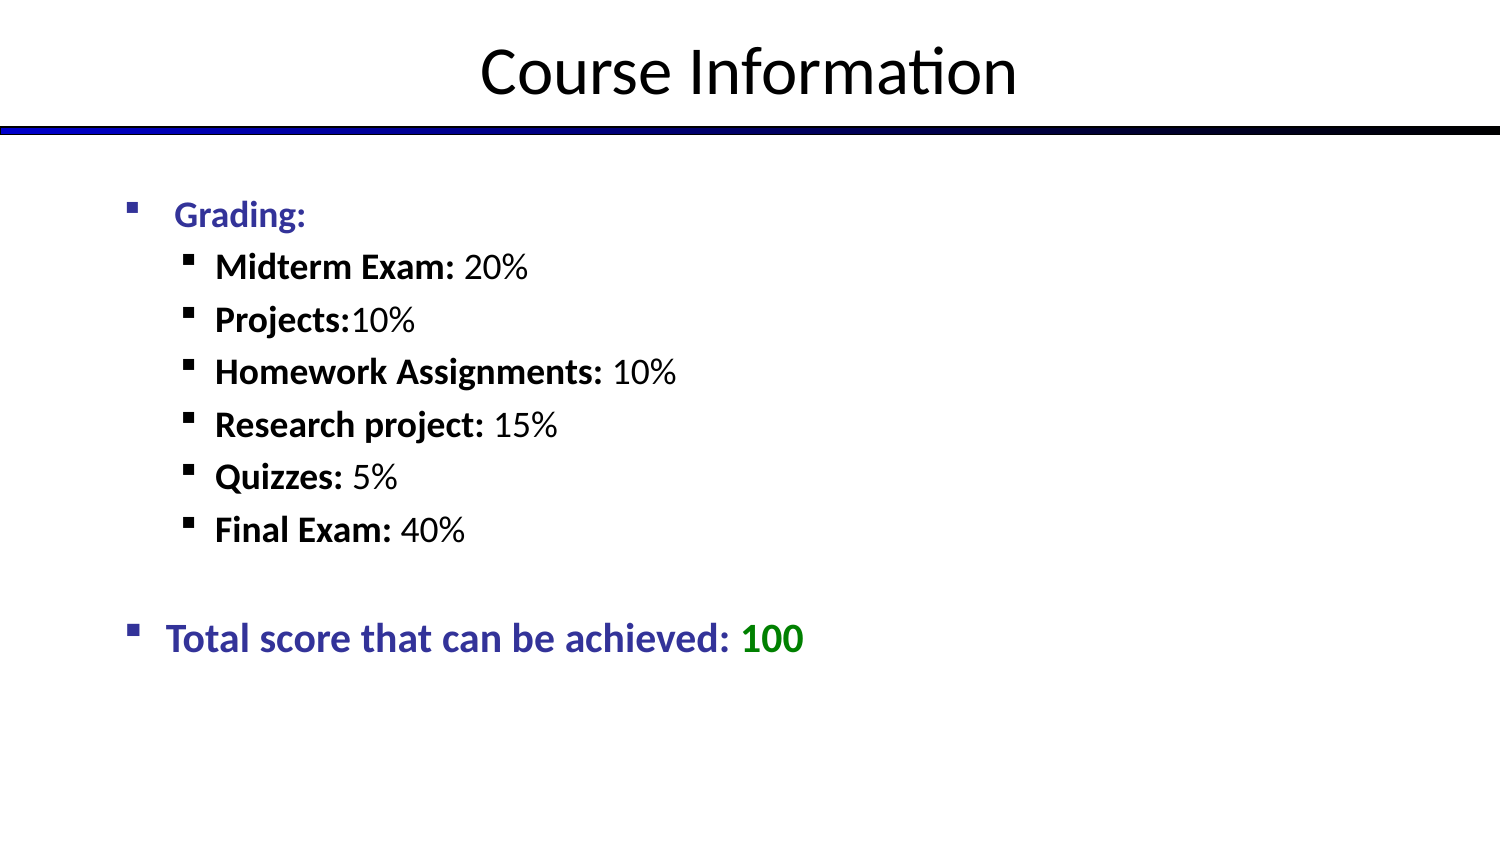

# Course Information
 Grading:
Midterm Exam: 20%
Projects:10%
Homework Assignments: 10%
Research project: 15%
Quizzes: 5%
Final Exam: 40%

Total score that can be achieved: 100